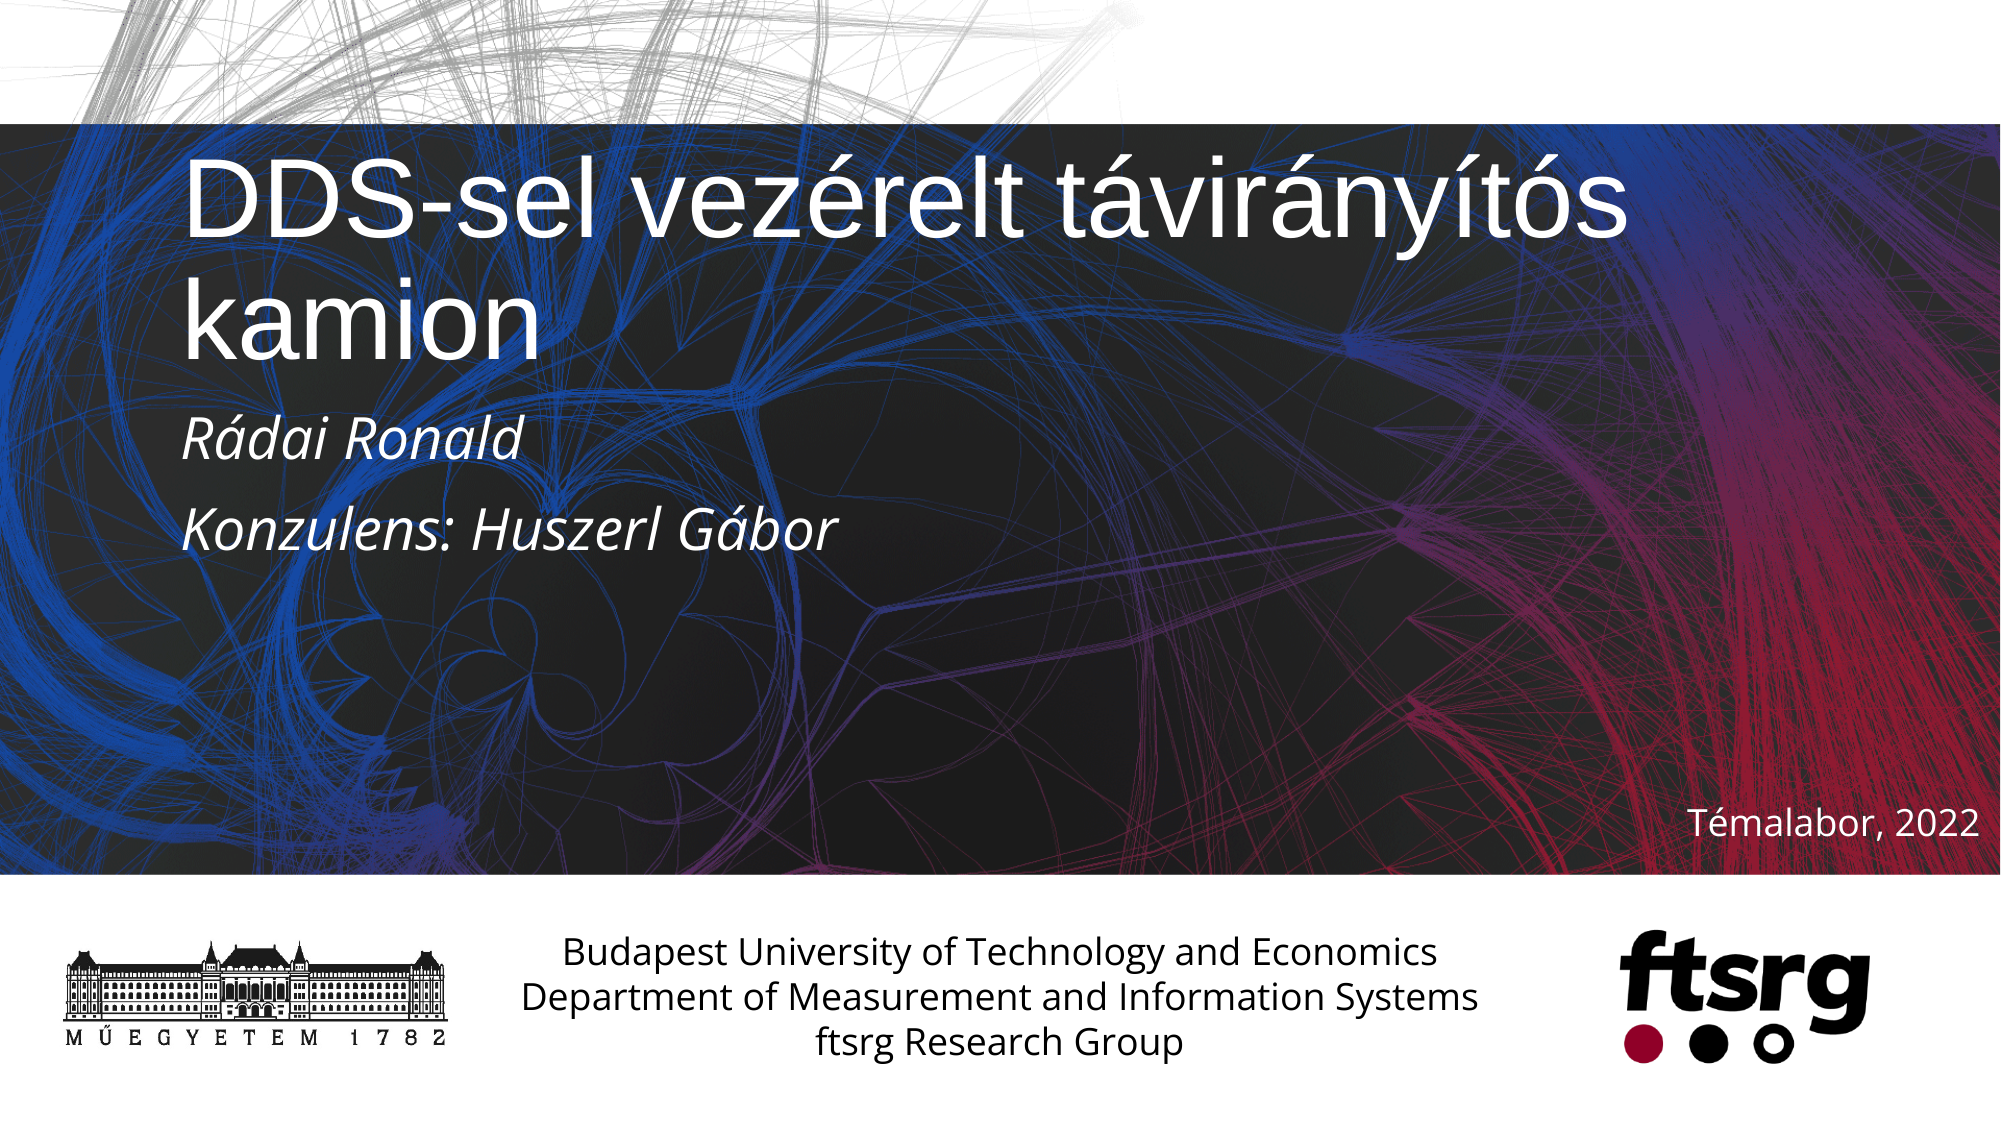

# DDS-sel vezérelt távirányítós kamion
Rádai Ronald
Konzulens: Huszerl Gábor
Témalabor, 2022